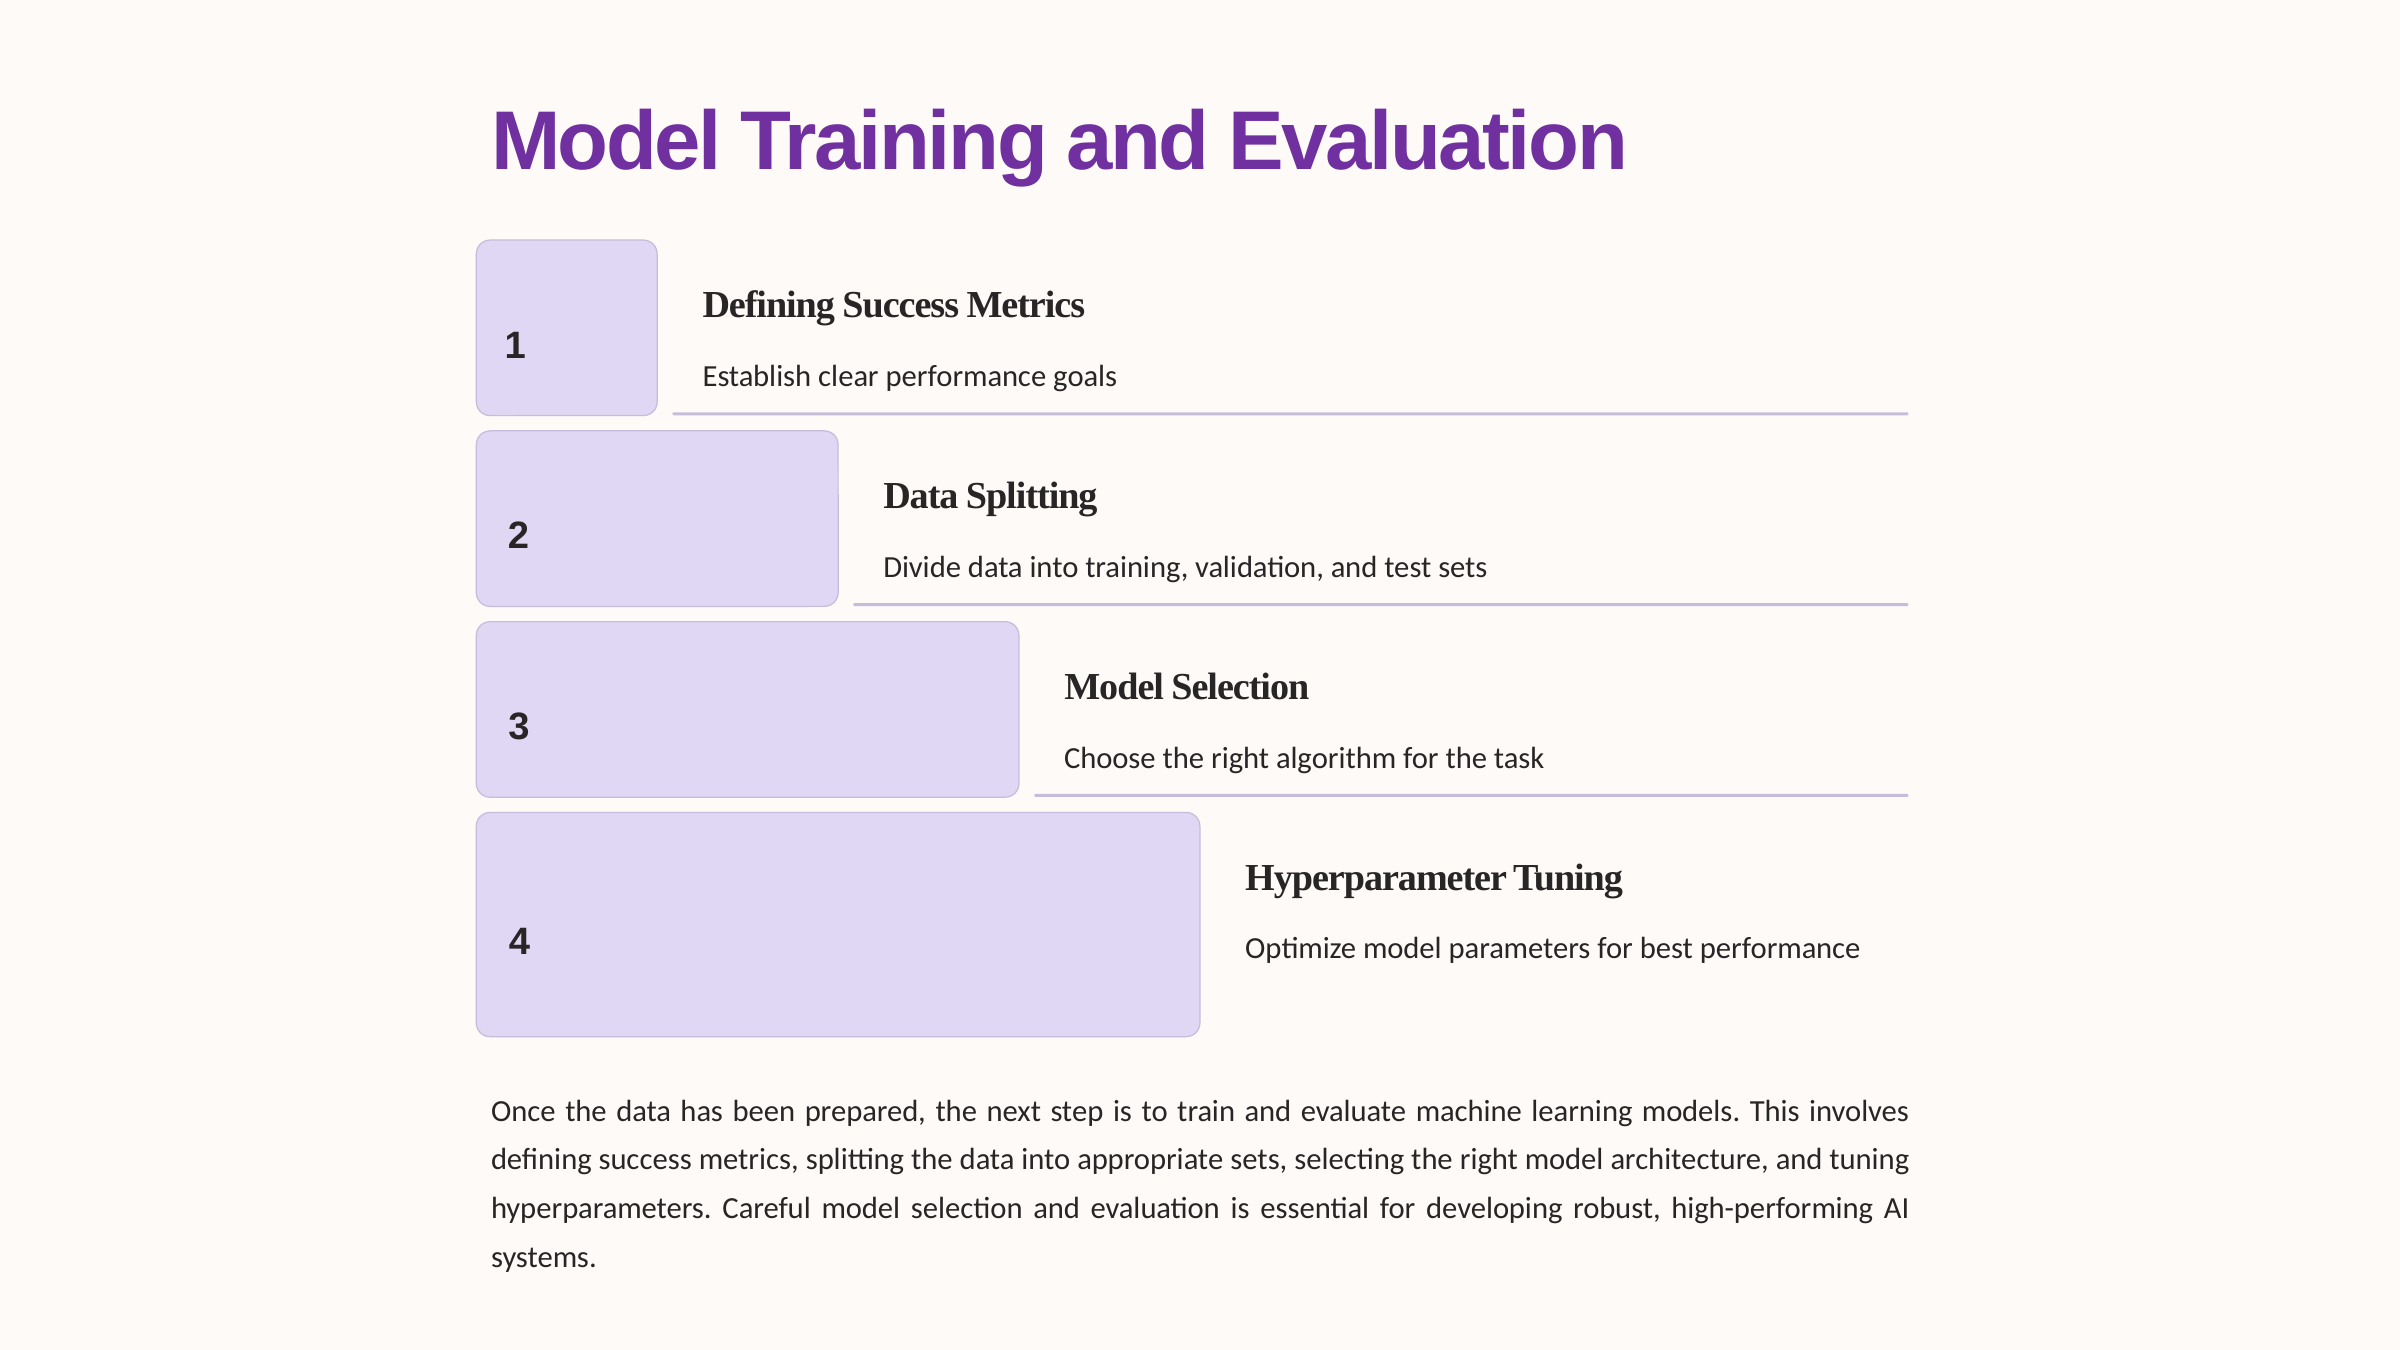

Model Training and Evaluation

Defining Success Metrics
1
Establish clear performance goals

Data Splitting
2
Divide data into training, validation, and test sets

Model Selection
3
Choose the right algorithm for the task

Hyperparameter Tuning
4
Optimize model parameters for best performance
Once the data has been prepared, the next step is to train and evaluate machine learning models. This involves defining success metrics, splitting the data into appropriate sets, selecting the right model architecture, and tuning hyperparameters. Careful model selection and evaluation is essential for developing robust, high-performing AI systems.